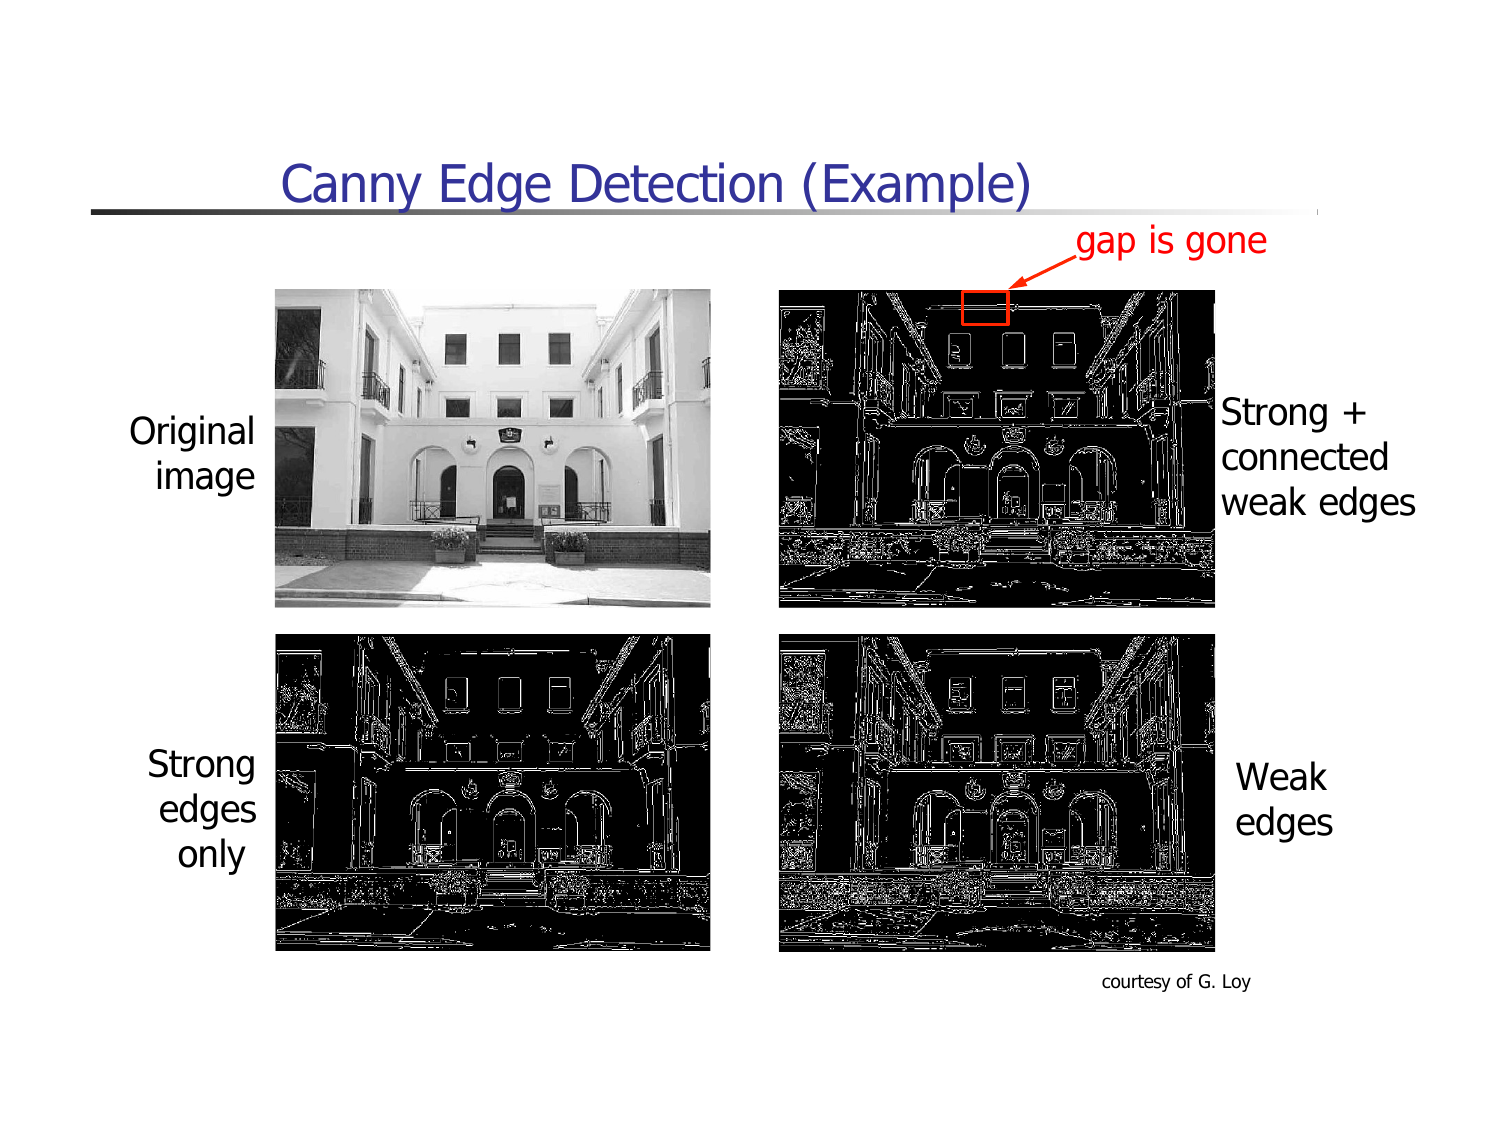

# Canny Edge Detection (Example)
gap is gone

Strong + connected weak edges
Original image

Strong edges
only
Weak edges
courtesy of G. Loy